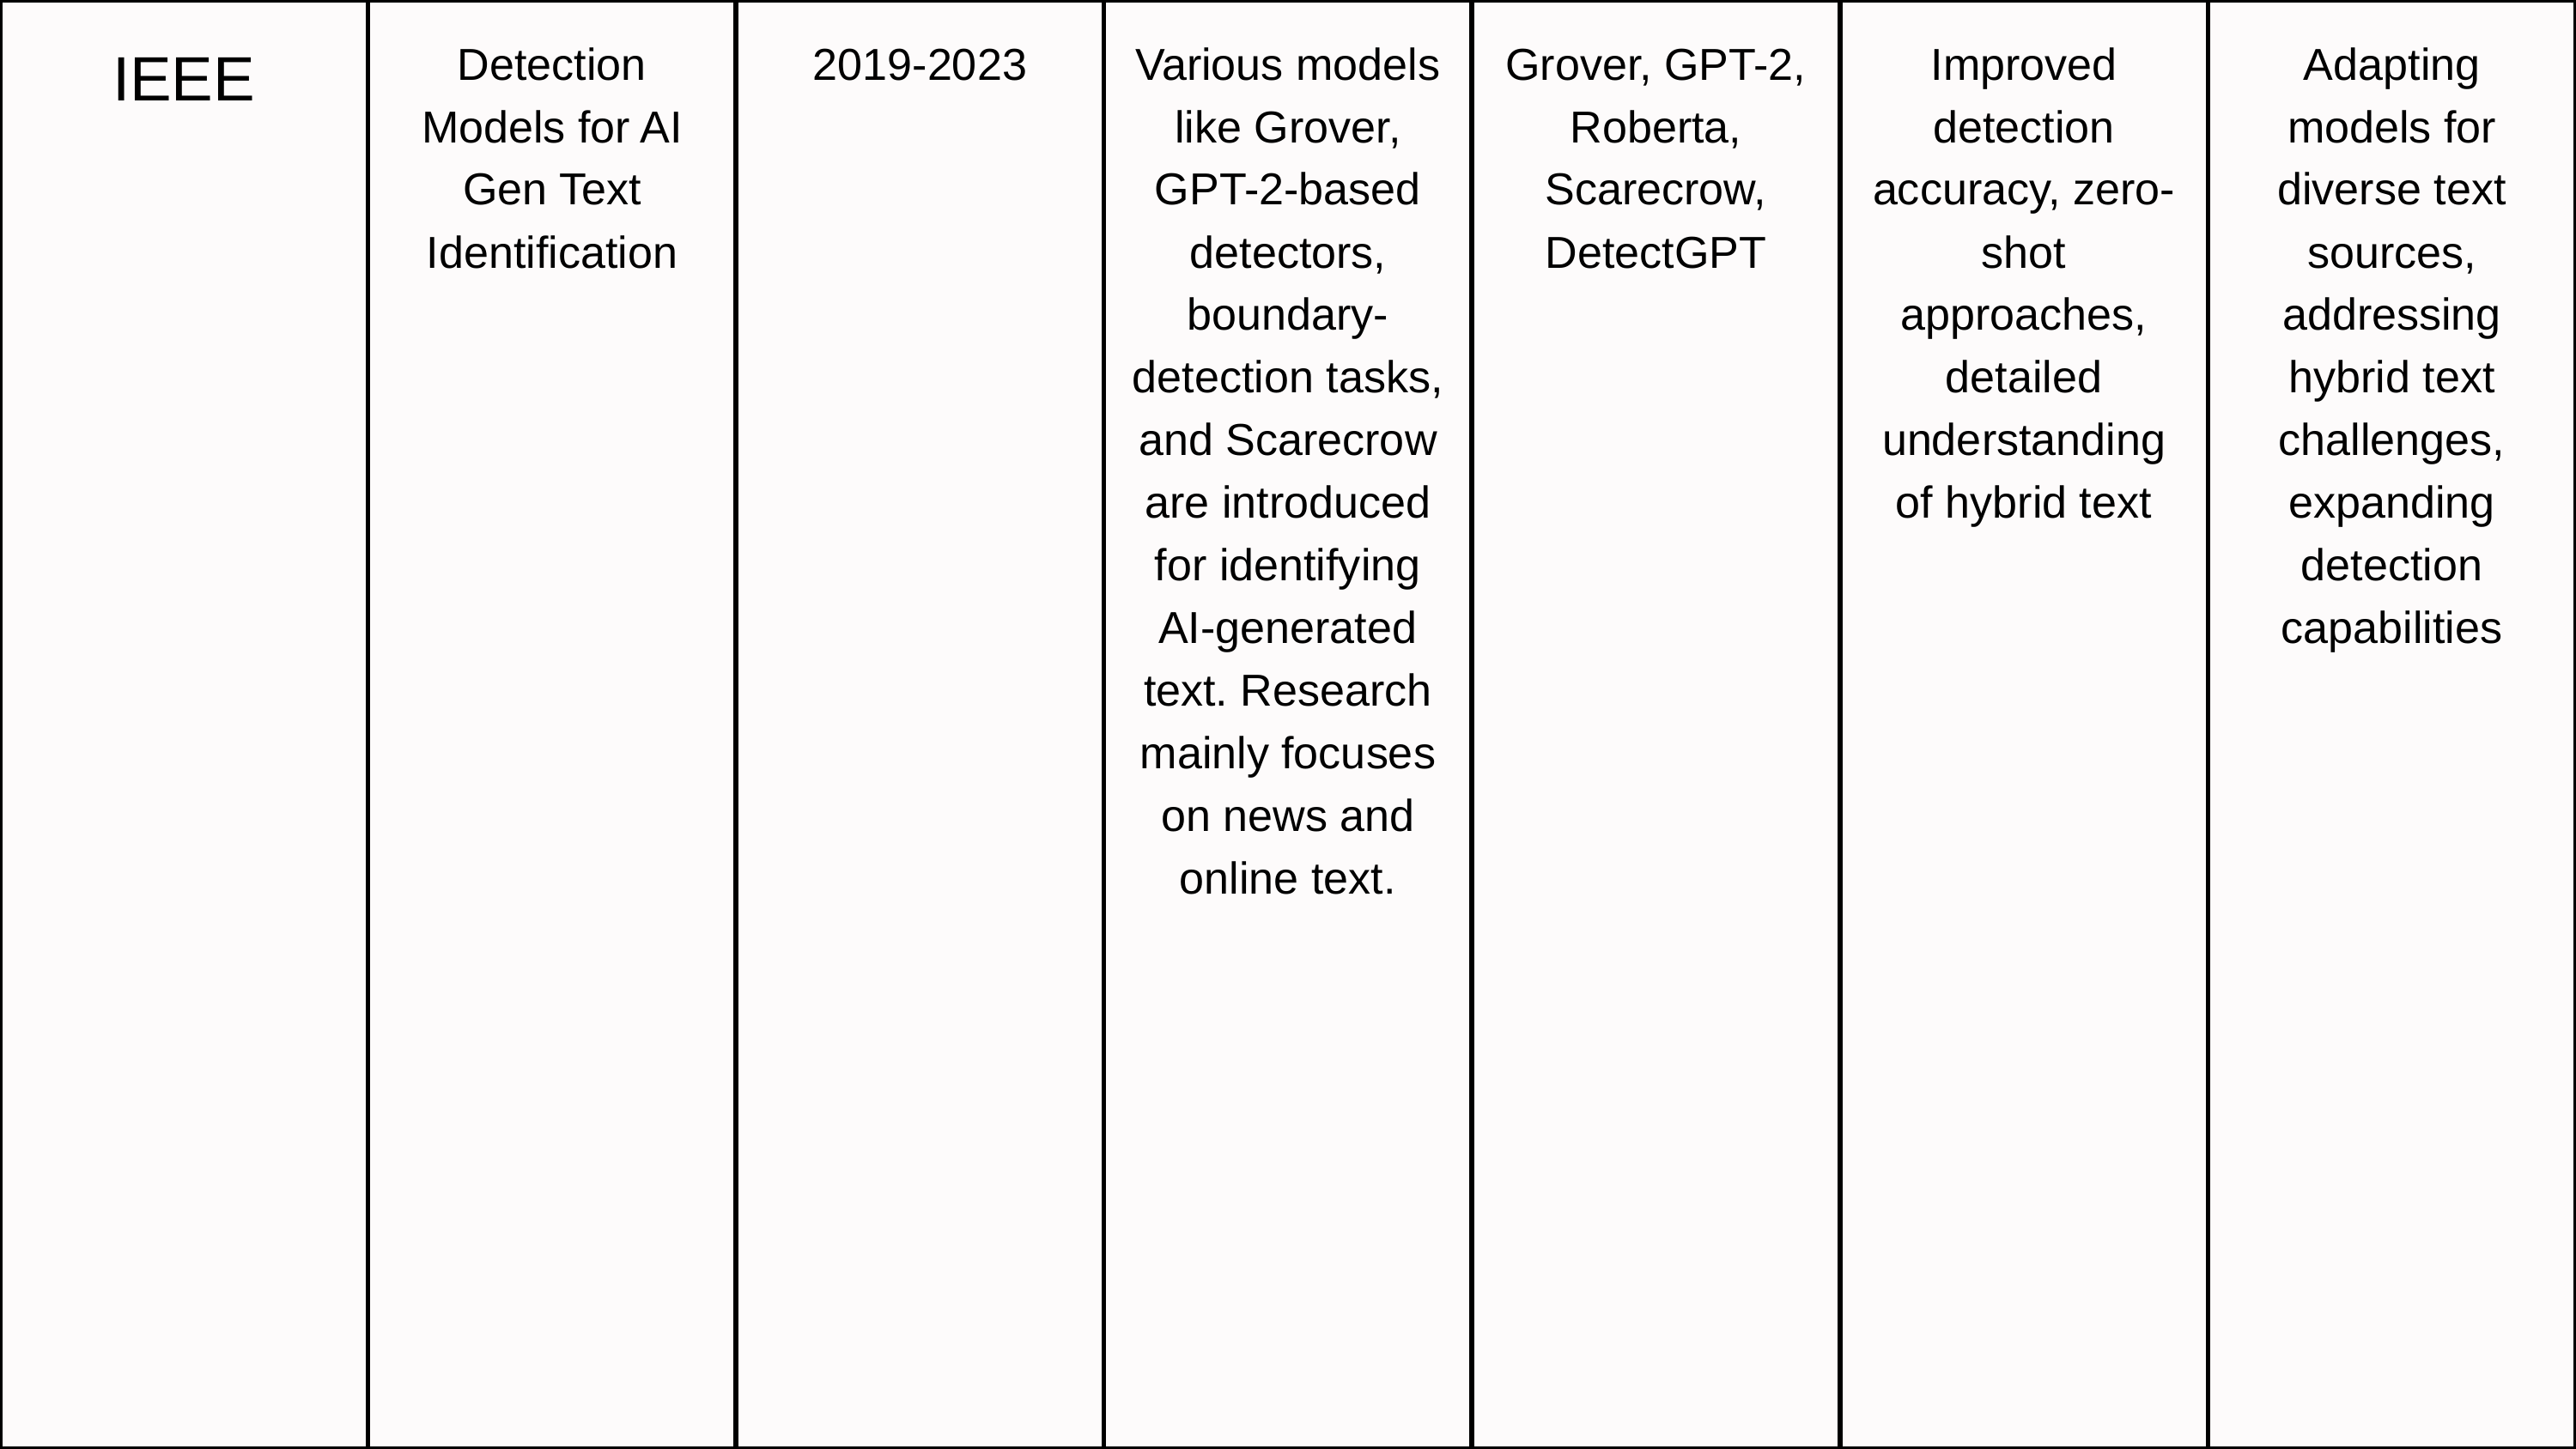

| IEEE | Detection Models for AI Gen Text Identification | 2019-2023 | Various models like Grover, GPT-2-based detectors, boundary-detection tasks, and Scarecrow are introduced for identifying AI-generated text. Research mainly focuses on news and online text. | Grover, GPT-2, Roberta, Scarecrow, DetectGPT | Improved detection accuracy, zero-shot approaches, detailed understanding of hybrid text | Adapting models for diverse text sources, addressing hybrid text challenges, expanding detection capabilities |
| --- | --- | --- | --- | --- | --- | --- |